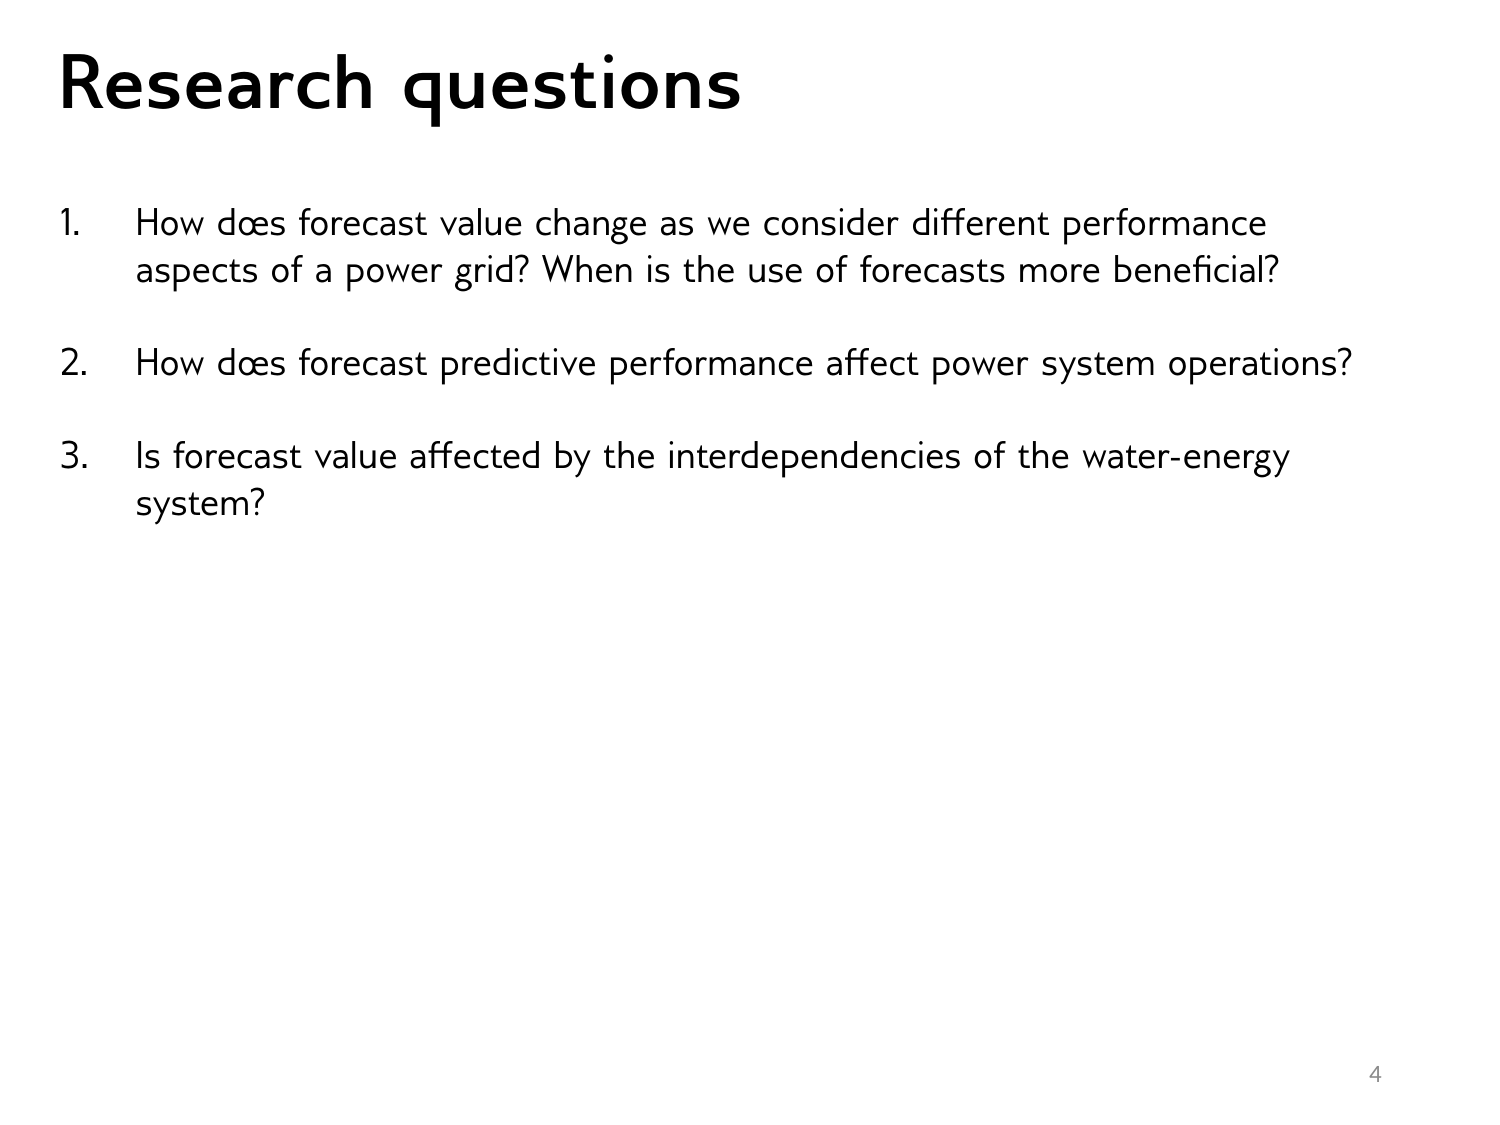

Research questions
How does forecast value change as we consider different performance aspects of a power grid? When is the use of forecasts more beneficial?

How does forecast predictive performance affect power system operations?

Is forecast value affected by the interdependencies of the water-energy system?
4